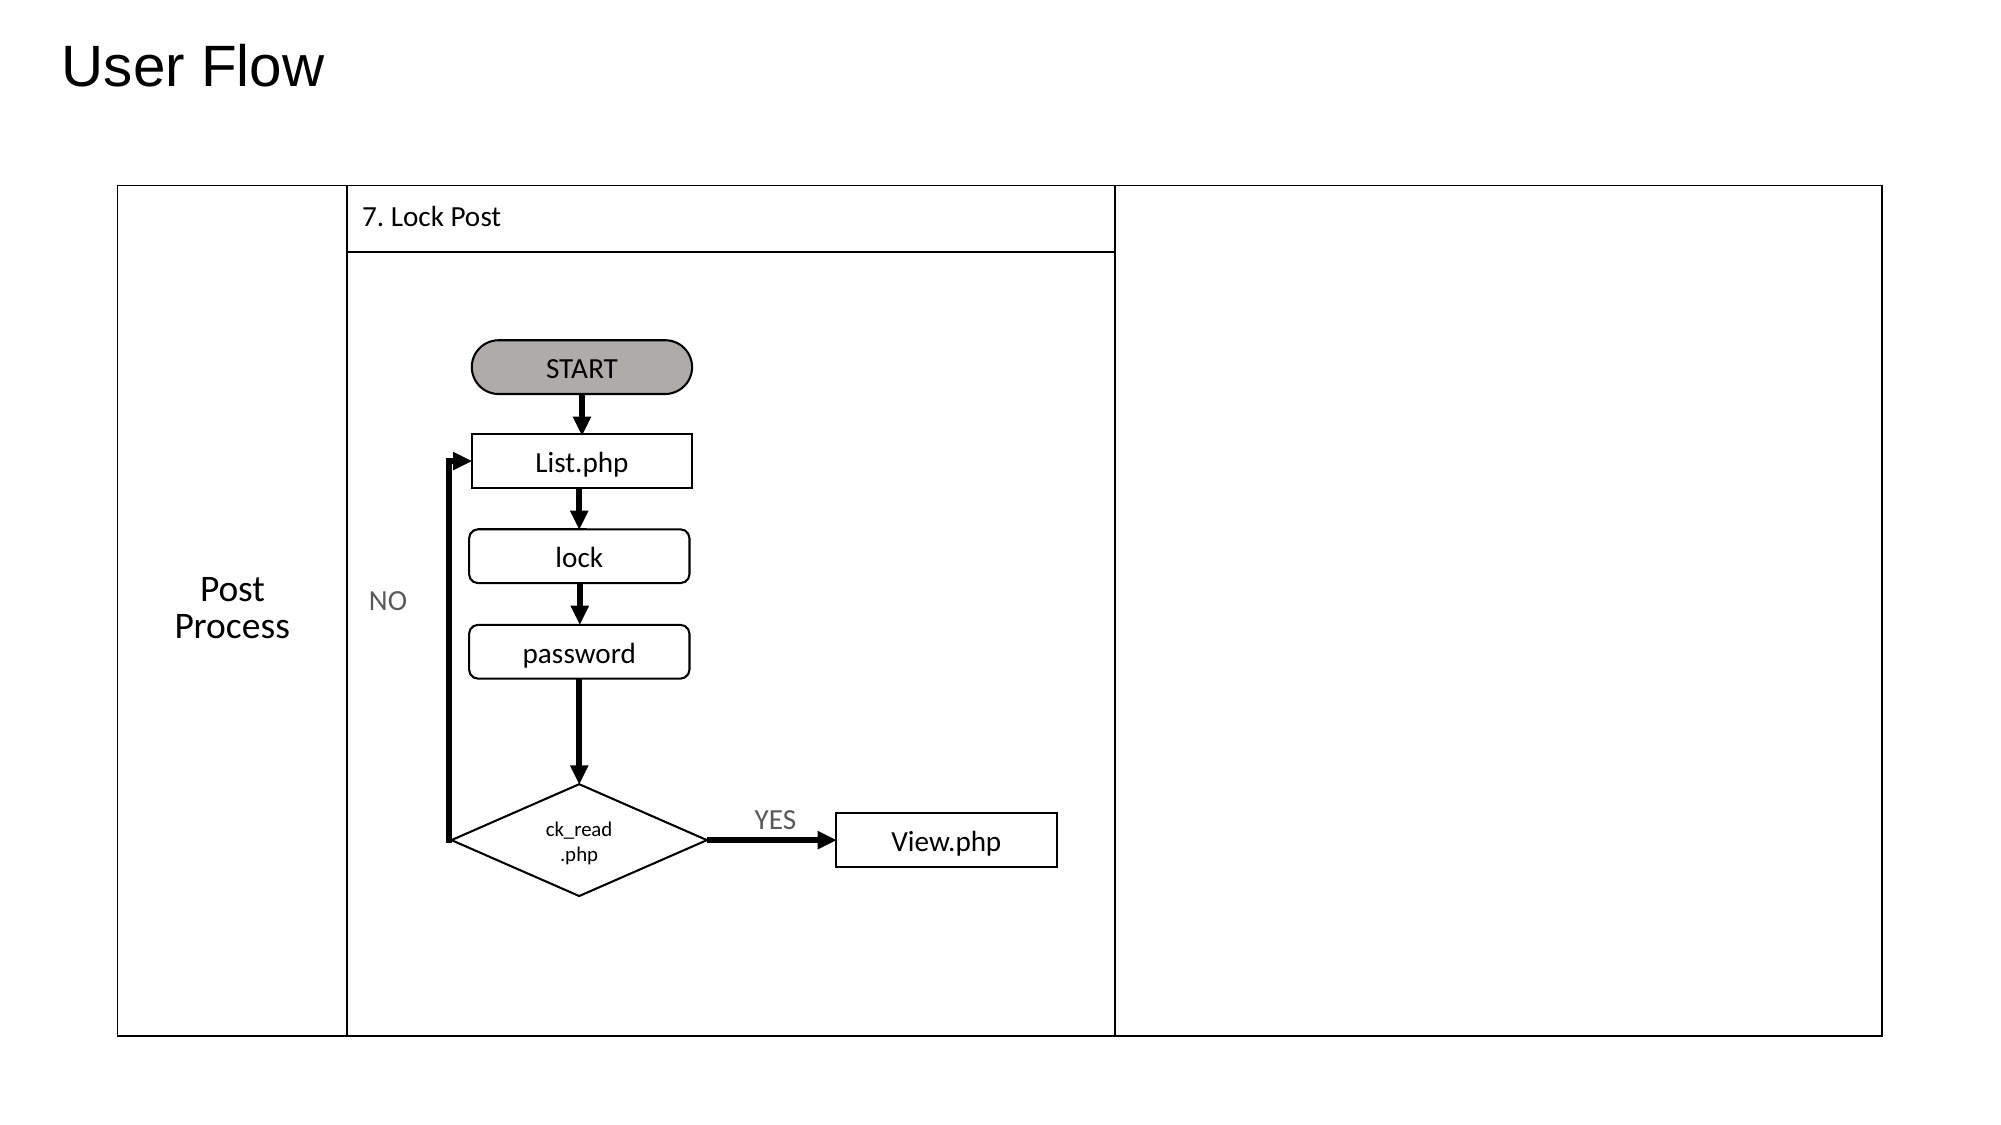

User Flow
| Post Process | 7. Lock Post |  |
| --- | --- | --- |
|  |  |  |
START
List.php
lock
password
ck_read
.php
View.php
NO
YES